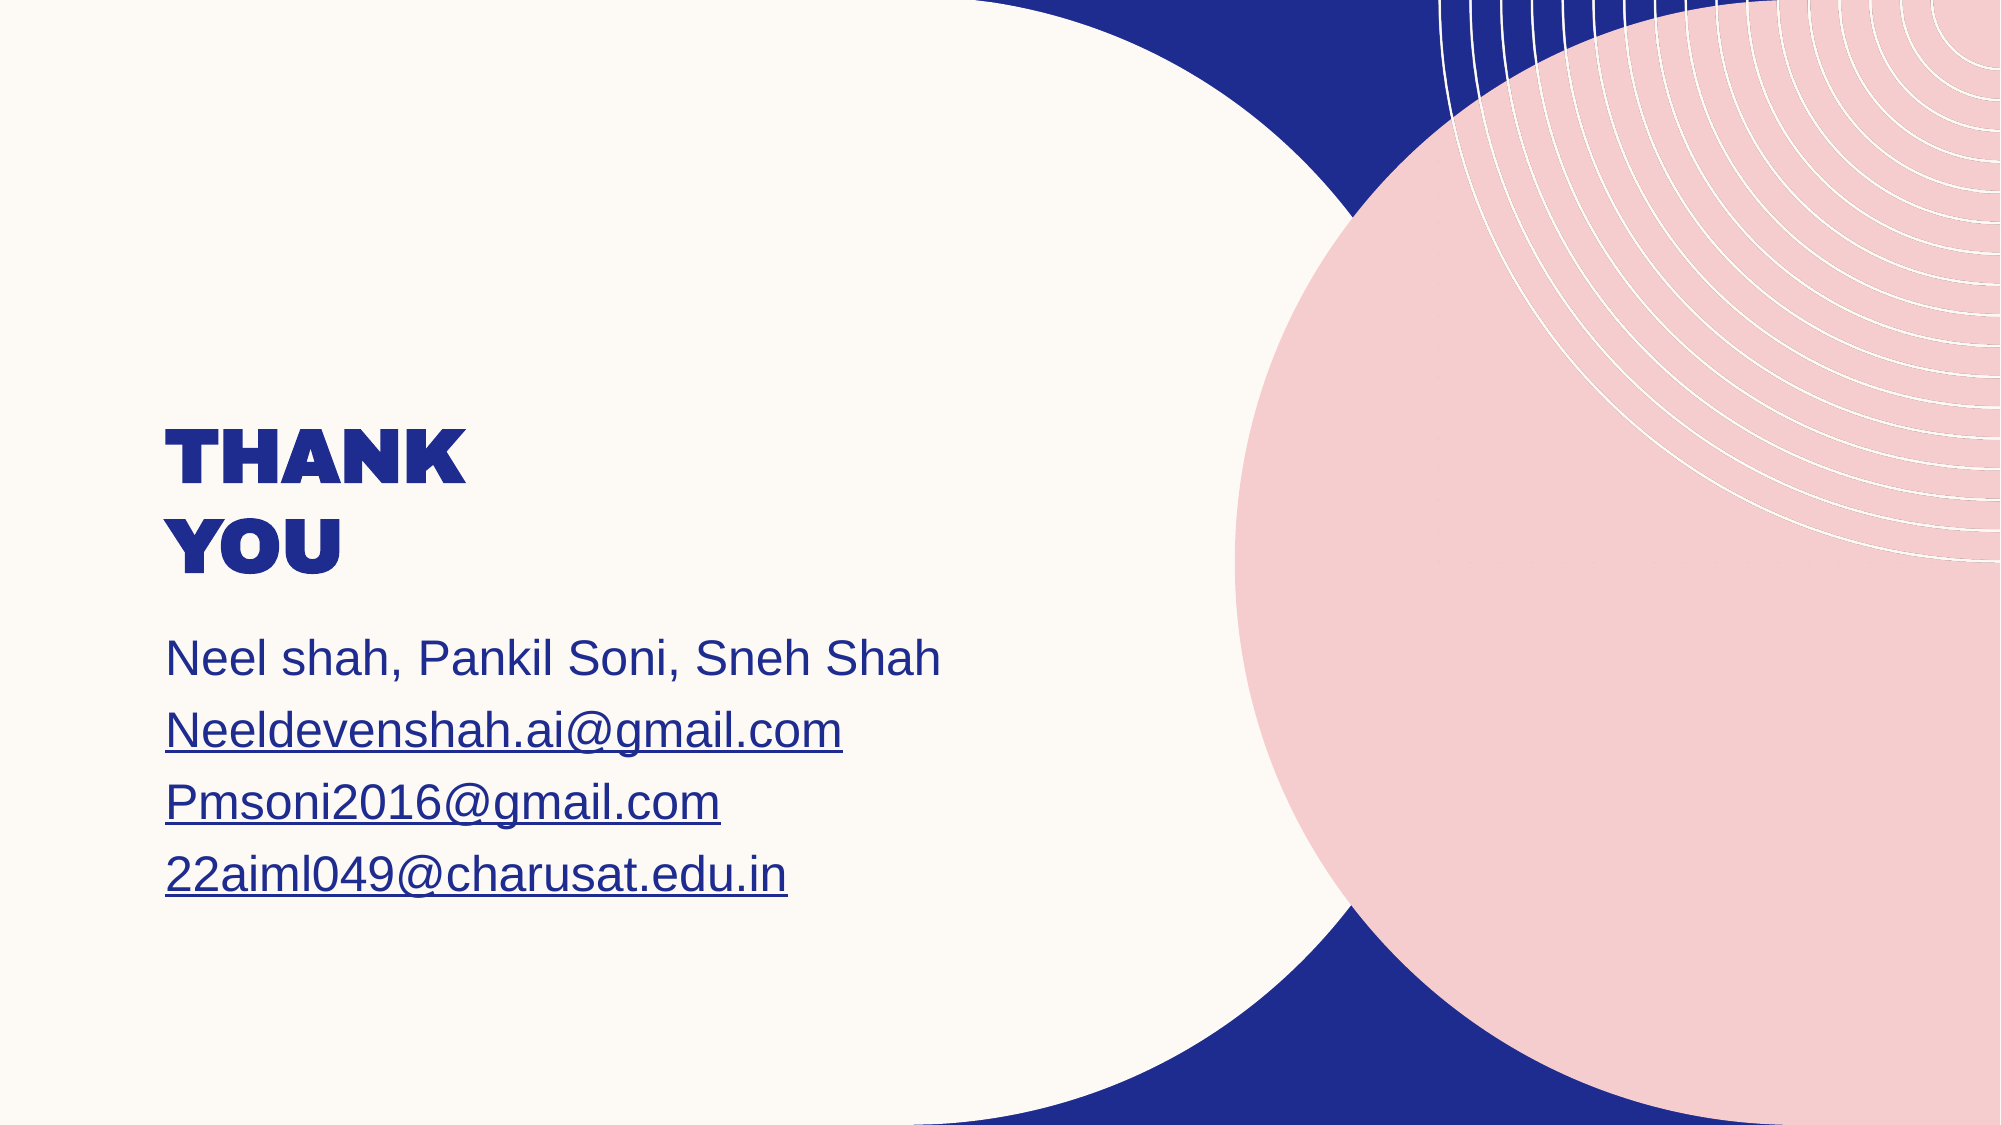

# Thank you
Neel shah, Pankil Soni, Sneh Shah
Neeldevenshah.ai@gmail.com
Pmsoni2016@gmail.com
22aiml049@charusat.edu.in